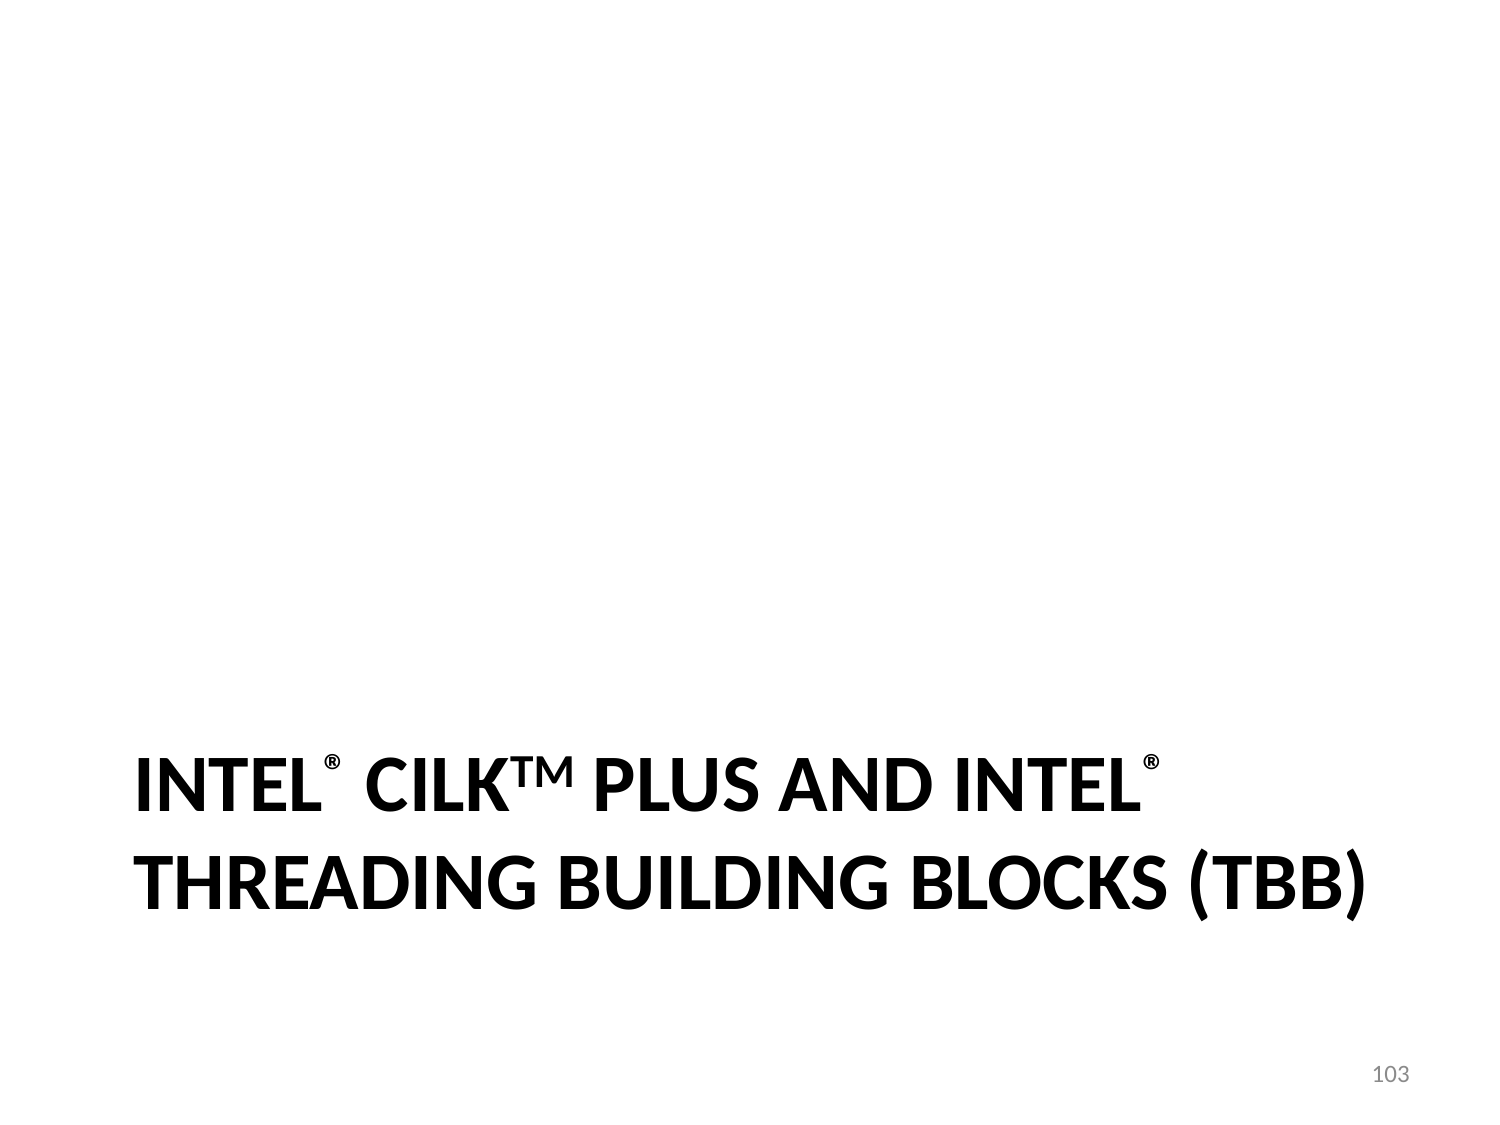

# Intel® CilkTM Plus and Intel® Threading Building Blocks (TBB)
103